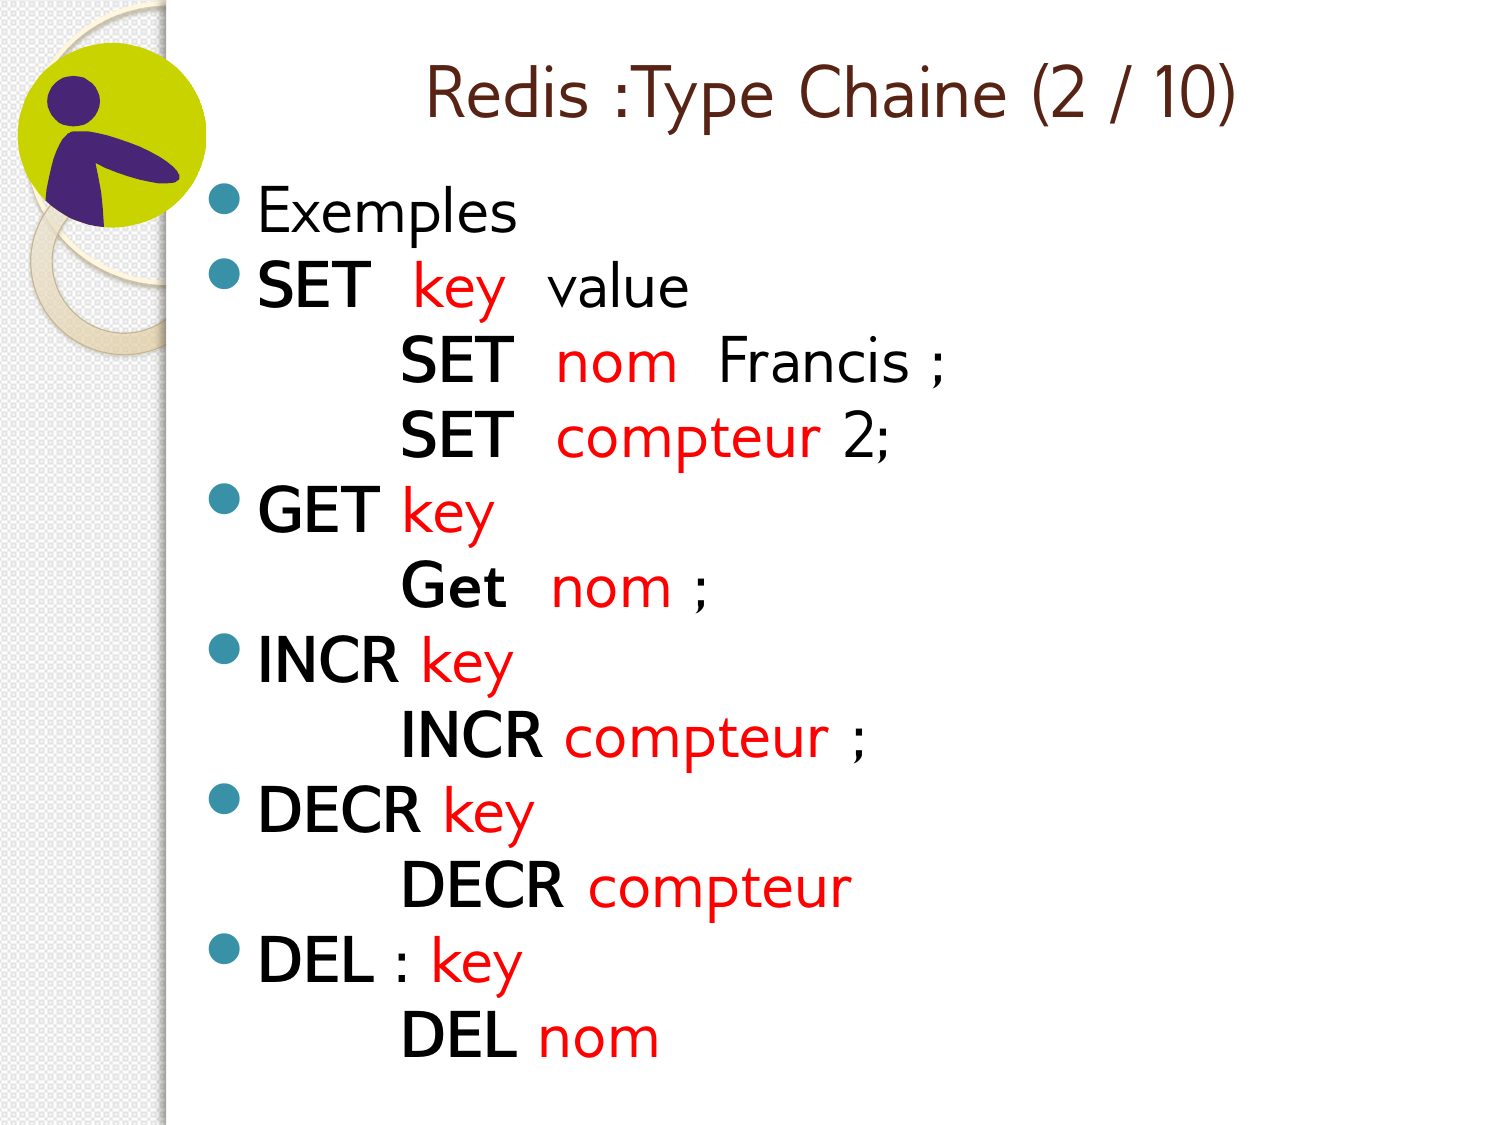

# Redis :Type Chaine (2 / 10)
Exemples
SET  key  value
		SET  nom  Francis ;
		SET  compteur 2;
GET key
		Get  nom ;
INCR key
		INCR compteur ;
DECR key
		DECR compteur
DEL : key
		DEL nom